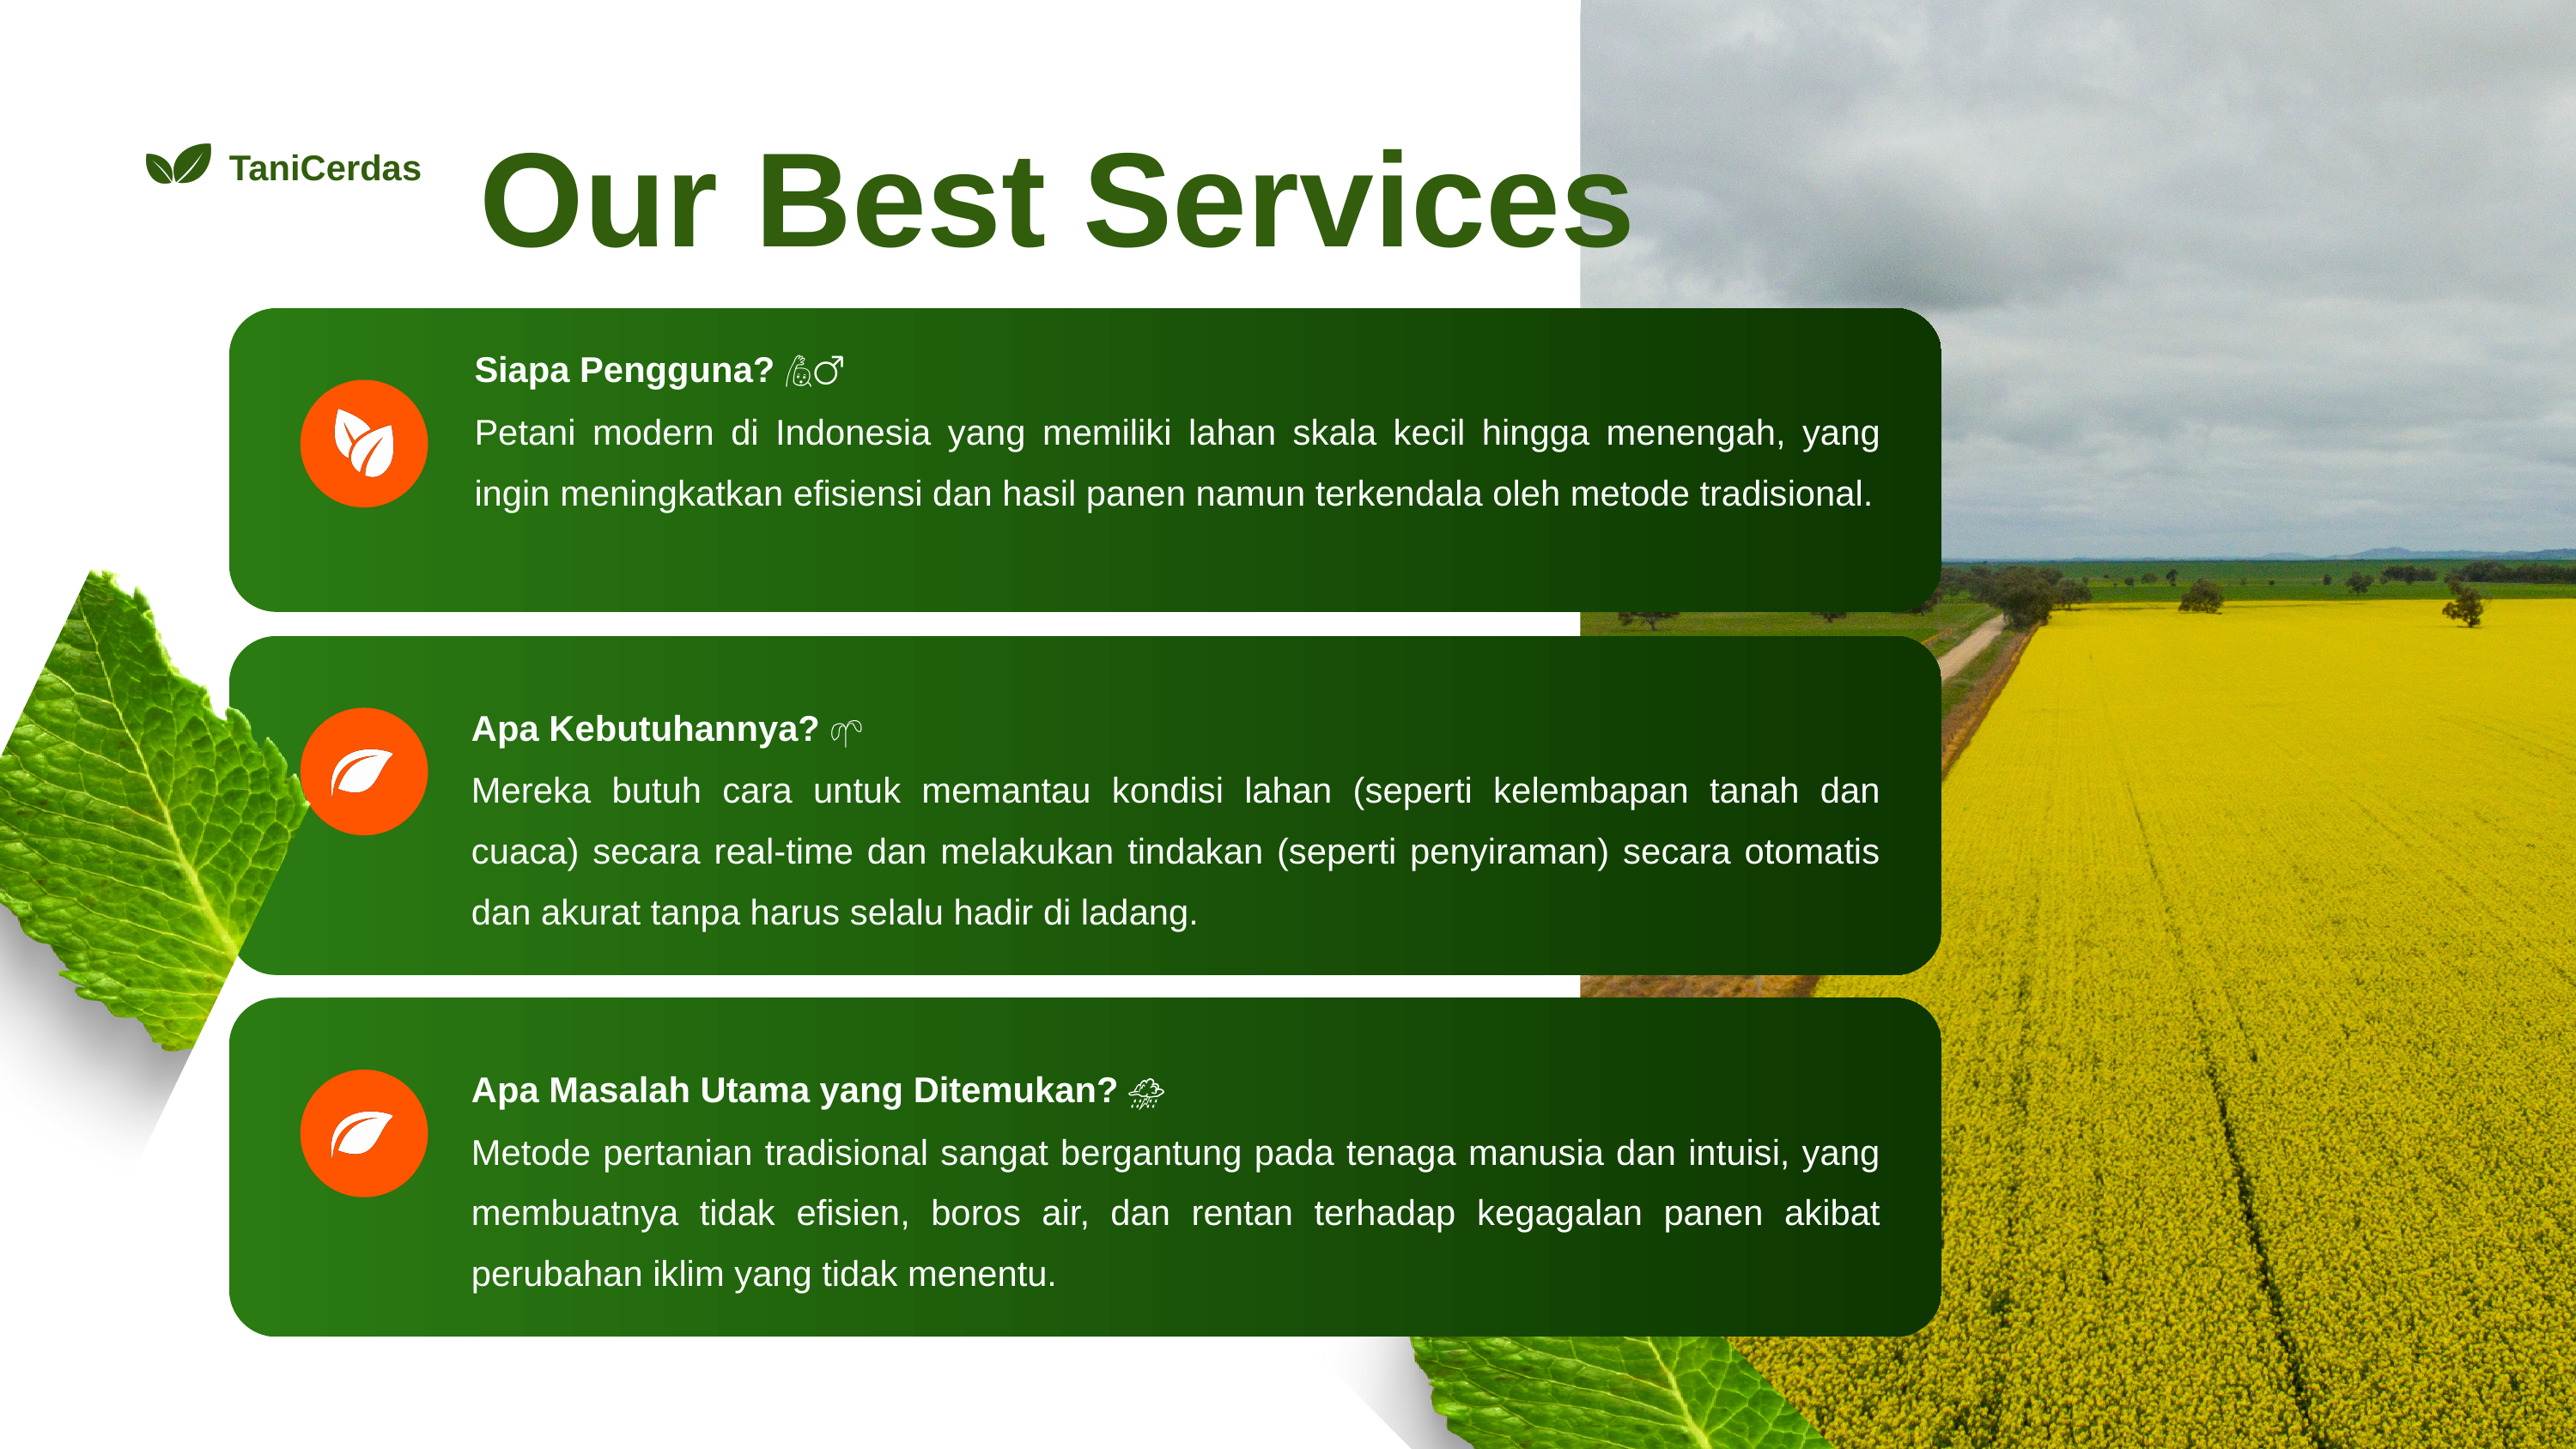

Our Best Services
Contact

TaniCerdas

Siapa Pengguna? 🙋‍♂️

Petani modern di Indonesia yang memiliki lahan skala kecil hingga menengah, yang ingin meningkatkan efisiensi dan hasil panen namun terkendala oleh metode tradisional.

Apa Kebutuhannya? 🌱

Mereka butuh cara untuk memantau kondisi lahan (seperti kelembapan tanah dan cuaca) secara real-time dan melakukan tindakan (seperti penyiraman) secara otomatis dan akurat tanpa harus selalu hadir di ladang.

Apa Masalah Utama yang Ditemukan? ⛈️

Metode pertanian tradisional sangat bergantung pada tenaga manusia dan intuisi, yang membuatnya tidak efisien, boros air, dan rentan terhadap kegagalan panen akibat perubahan iklim yang tidak menentu.

www.reallygreatsite.com